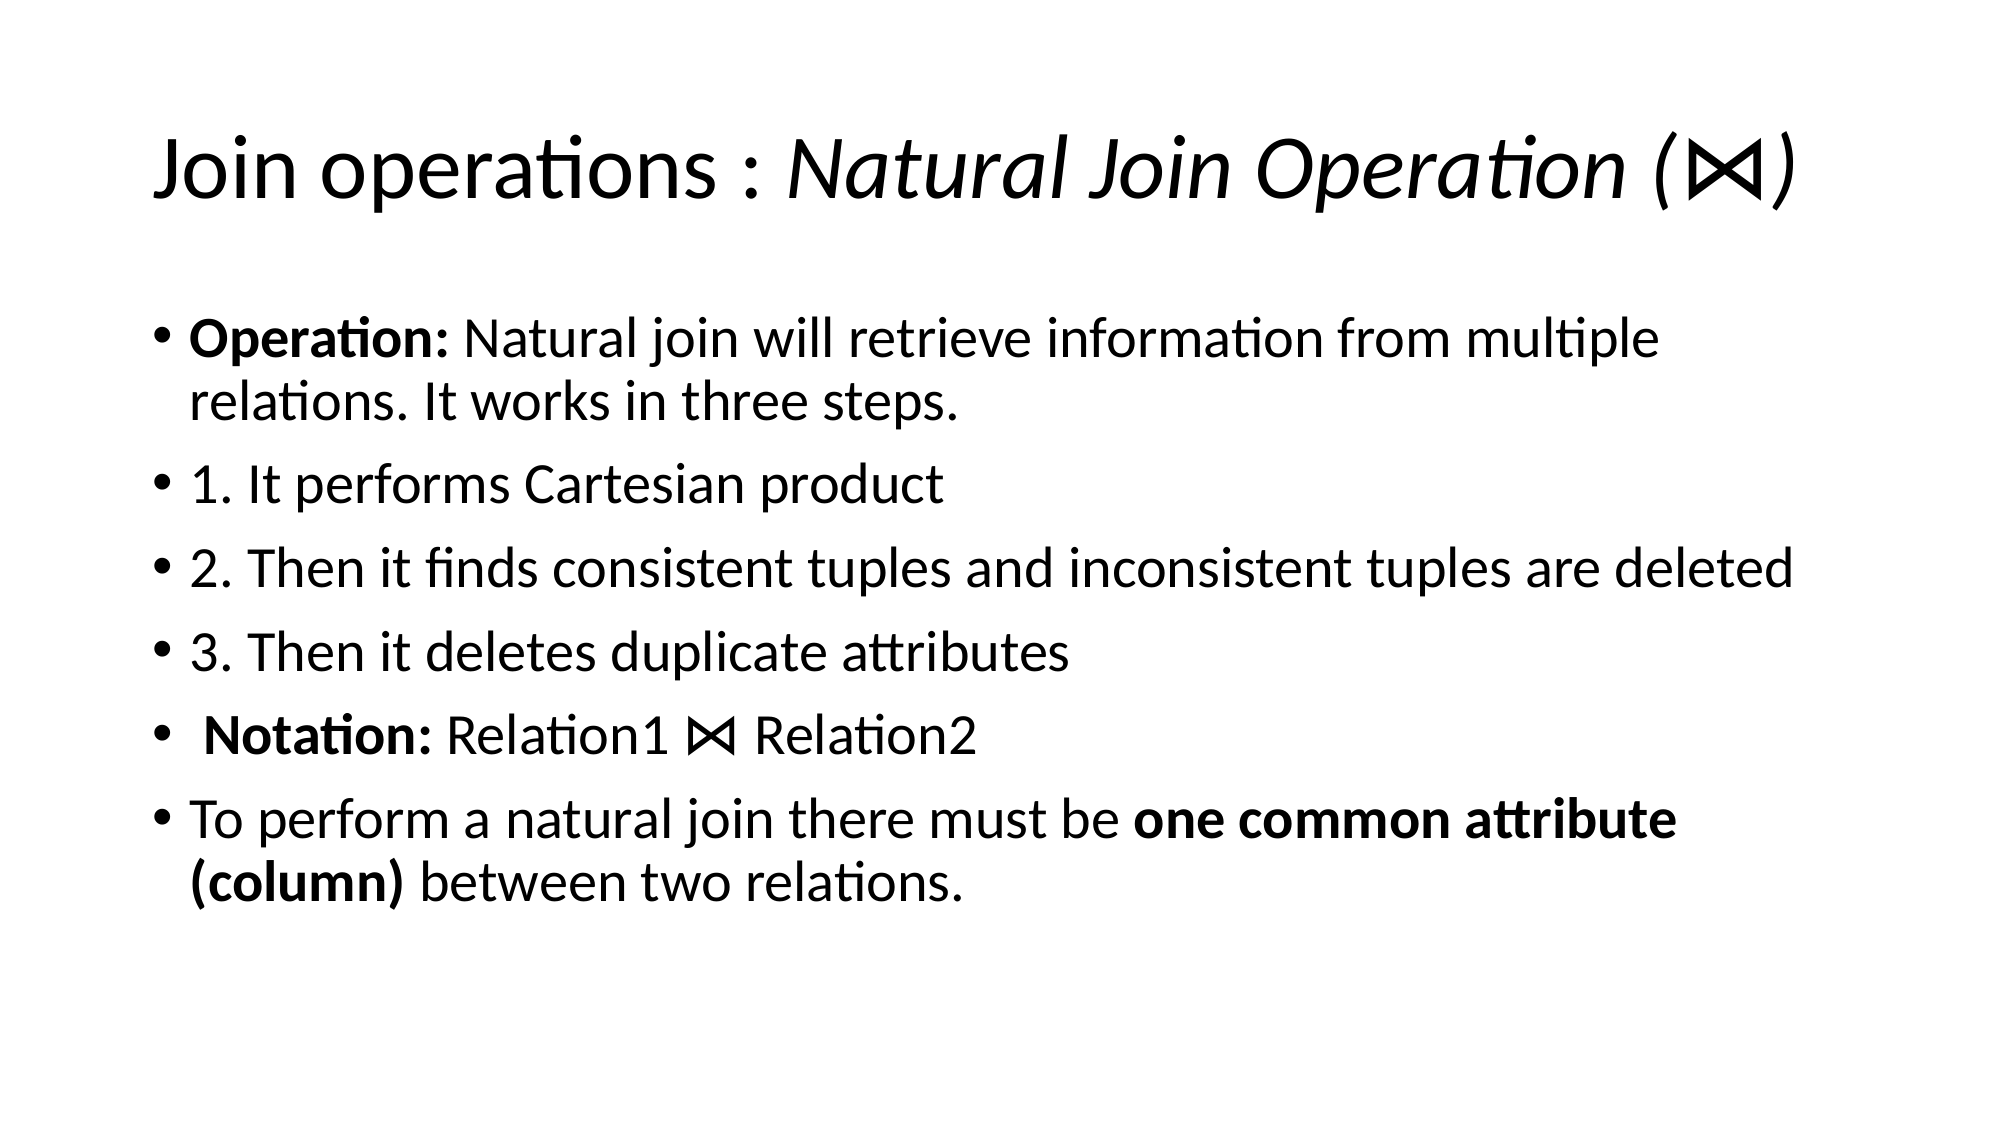

# Join operations : Natural Join Operation (⋈)
Operation: Natural join will retrieve information from multiple relations. It works in three steps.
1. It performs Cartesian product
2. Then it finds consistent tuples and inconsistent tuples are deleted
3. Then it deletes duplicate attributes
 Notation: Relation1 ⋈ Relation2
To perform a natural join there must be one common attribute (column) between two relations.